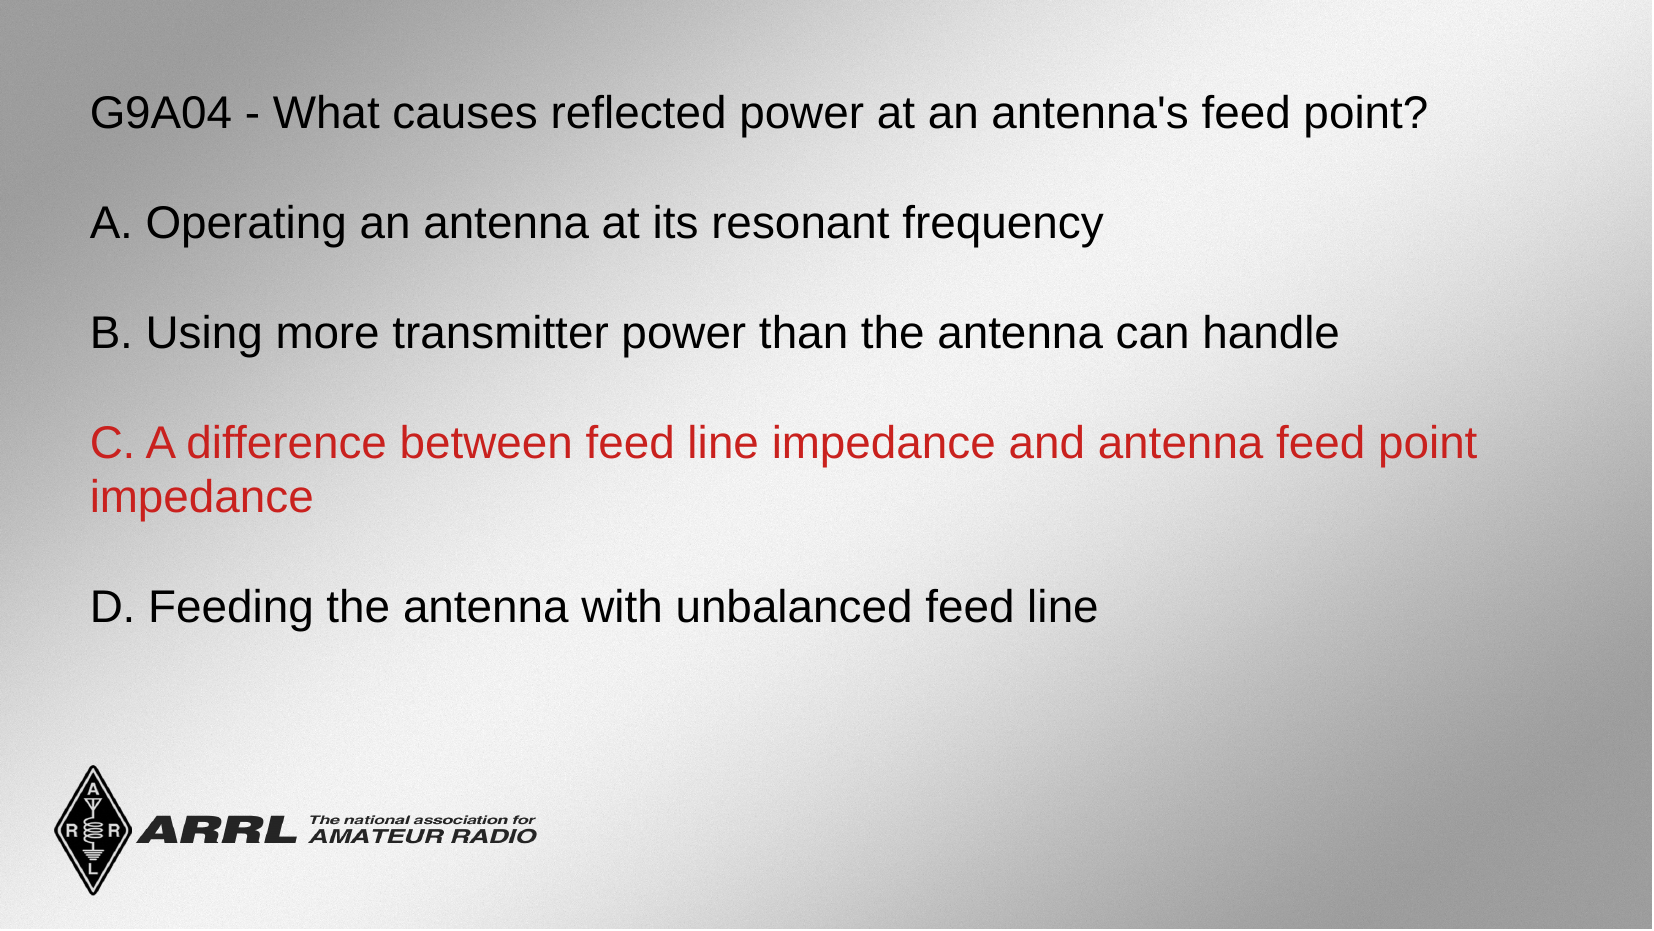

G9A04 - What causes reflected power at an antenna's feed point?

A. Operating an antenna at its resonant frequency

B. Using more transmitter power than the antenna can handle

C. A difference between feed line impedance and antenna feed point impedance

D. Feeding the antenna with unbalanced feed line